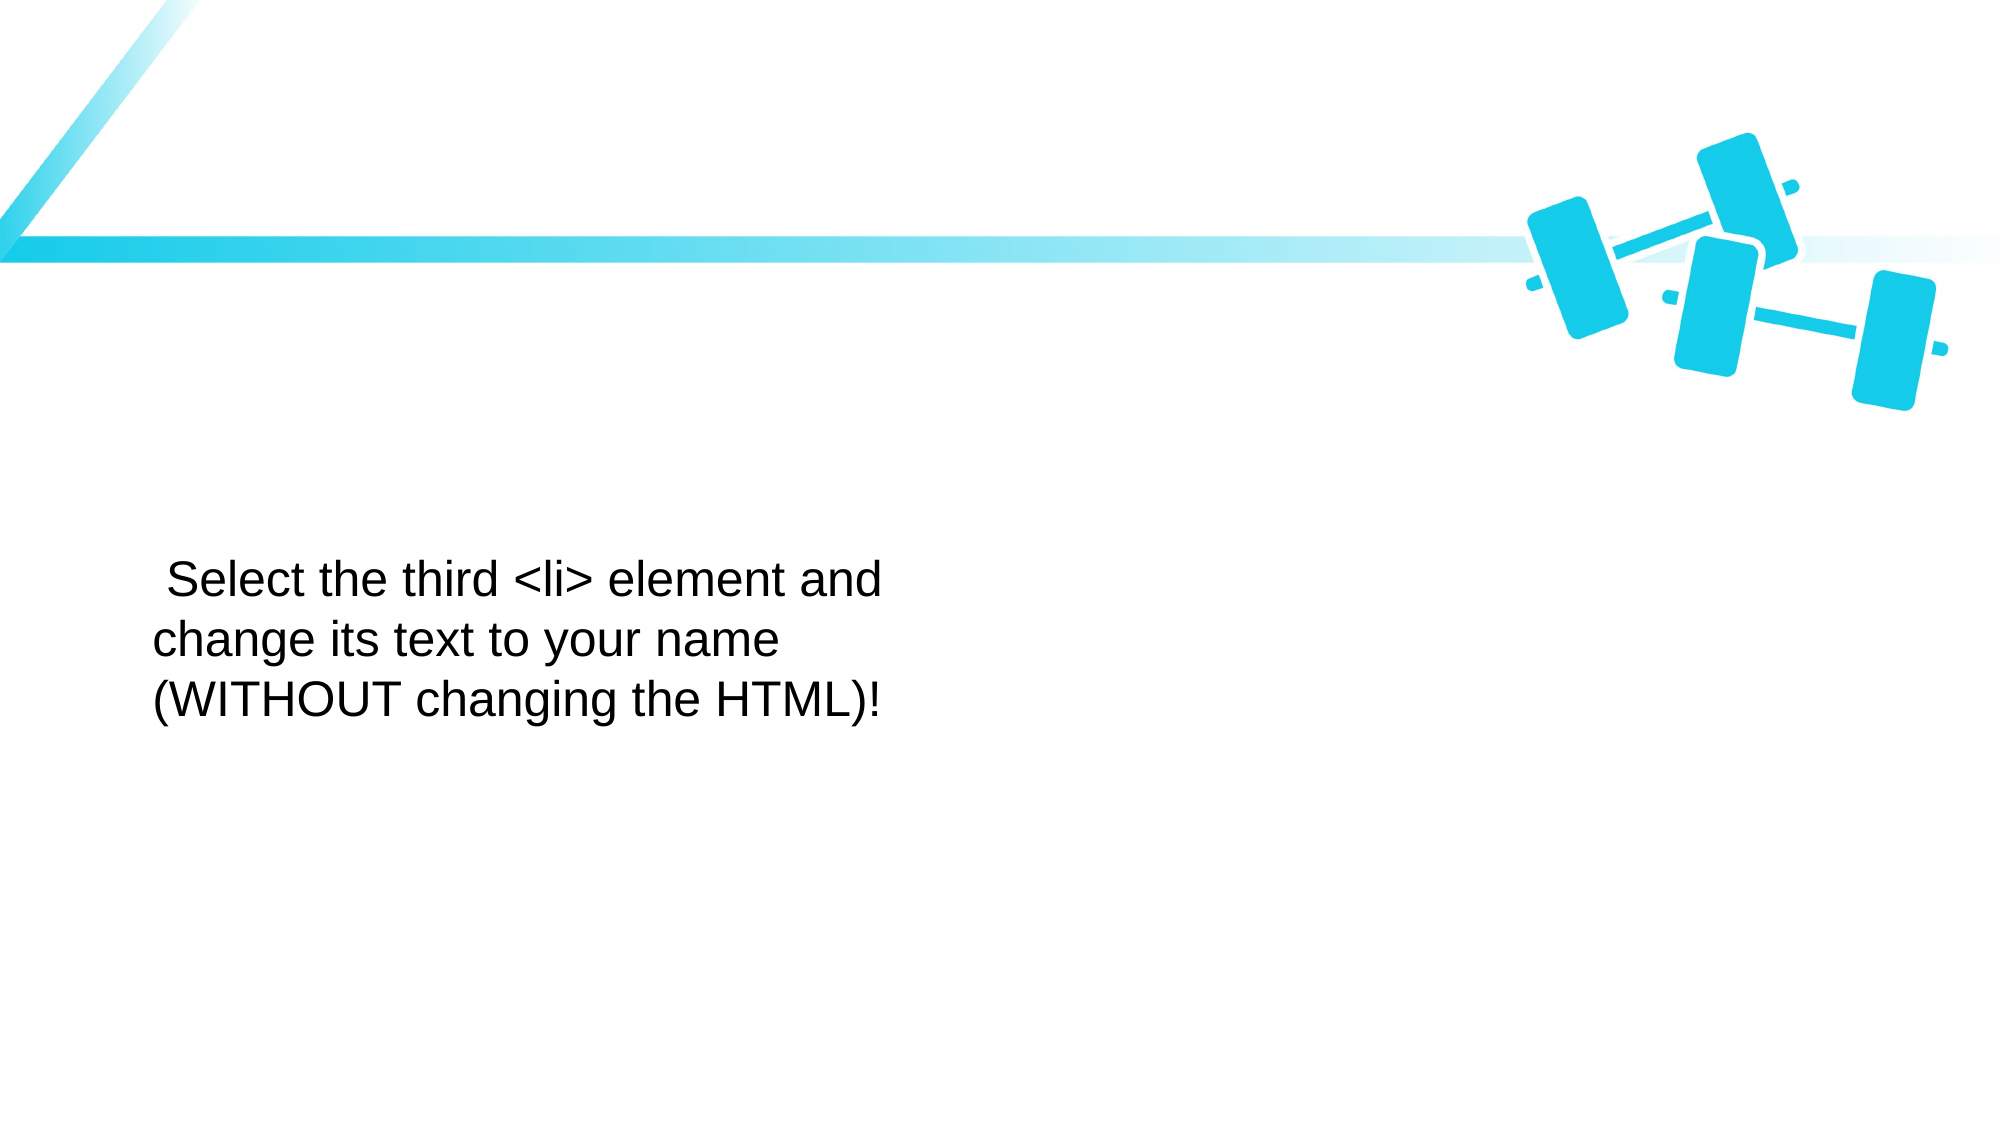

#
 Select the third <li> element and change its text to your name (WITHOUT changing the HTML)!